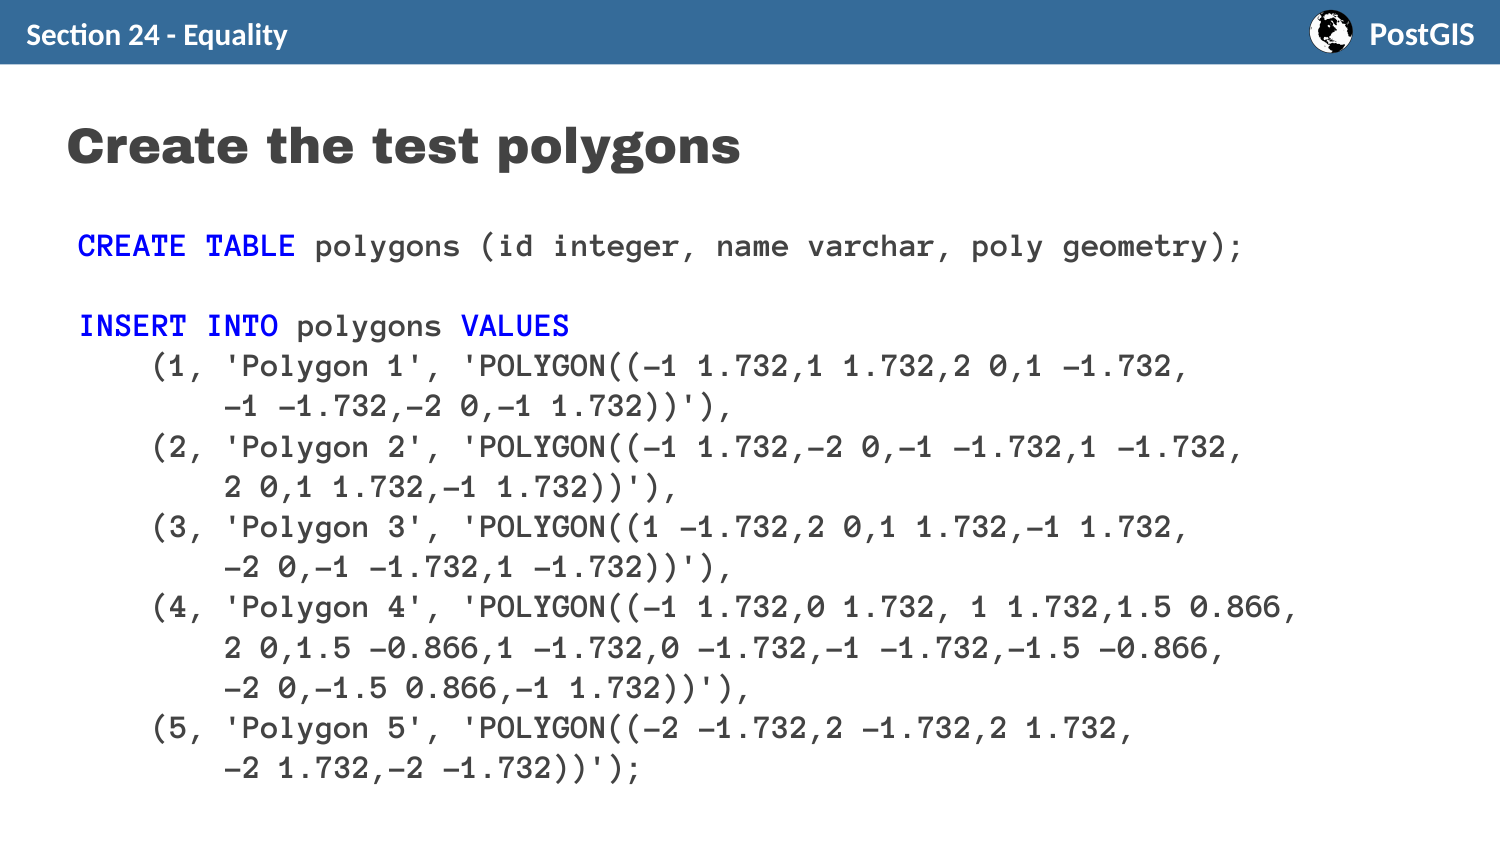

Section 24 - Equality
# Create the test polygons
CREATE TABLE polygons (id integer, name varchar, poly geometry);

INSERT INTO polygons VALUES
    (1, 'Polygon 1', 'POLYGON((-1 1.732,1 1.732,2 0,1 -1.732,
        -1 -1.732,-2 0,-1 1.732))'),
    (2, 'Polygon 2', 'POLYGON((-1 1.732,-2 0,-1 -1.732,1 -1.732,
        2 0,1 1.732,-1 1.732))'),
    (3, 'Polygon 3', 'POLYGON((1 -1.732,2 0,1 1.732,-1 1.732,
        -2 0,-1 -1.732,1 -1.732))'),
    (4, 'Polygon 4', 'POLYGON((-1 1.732,0 1.732, 1 1.732,1.5 0.866,
        2 0,1.5 -0.866,1 -1.732,0 -1.732,-1 -1.732,-1.5 -0.866,
        -2 0,-1.5 0.866,-1 1.732))'),
    (5, 'Polygon 5', 'POLYGON((-2 -1.732,2 -1.732,2 1.732,
        -2 1.732,-2 -1.732))');